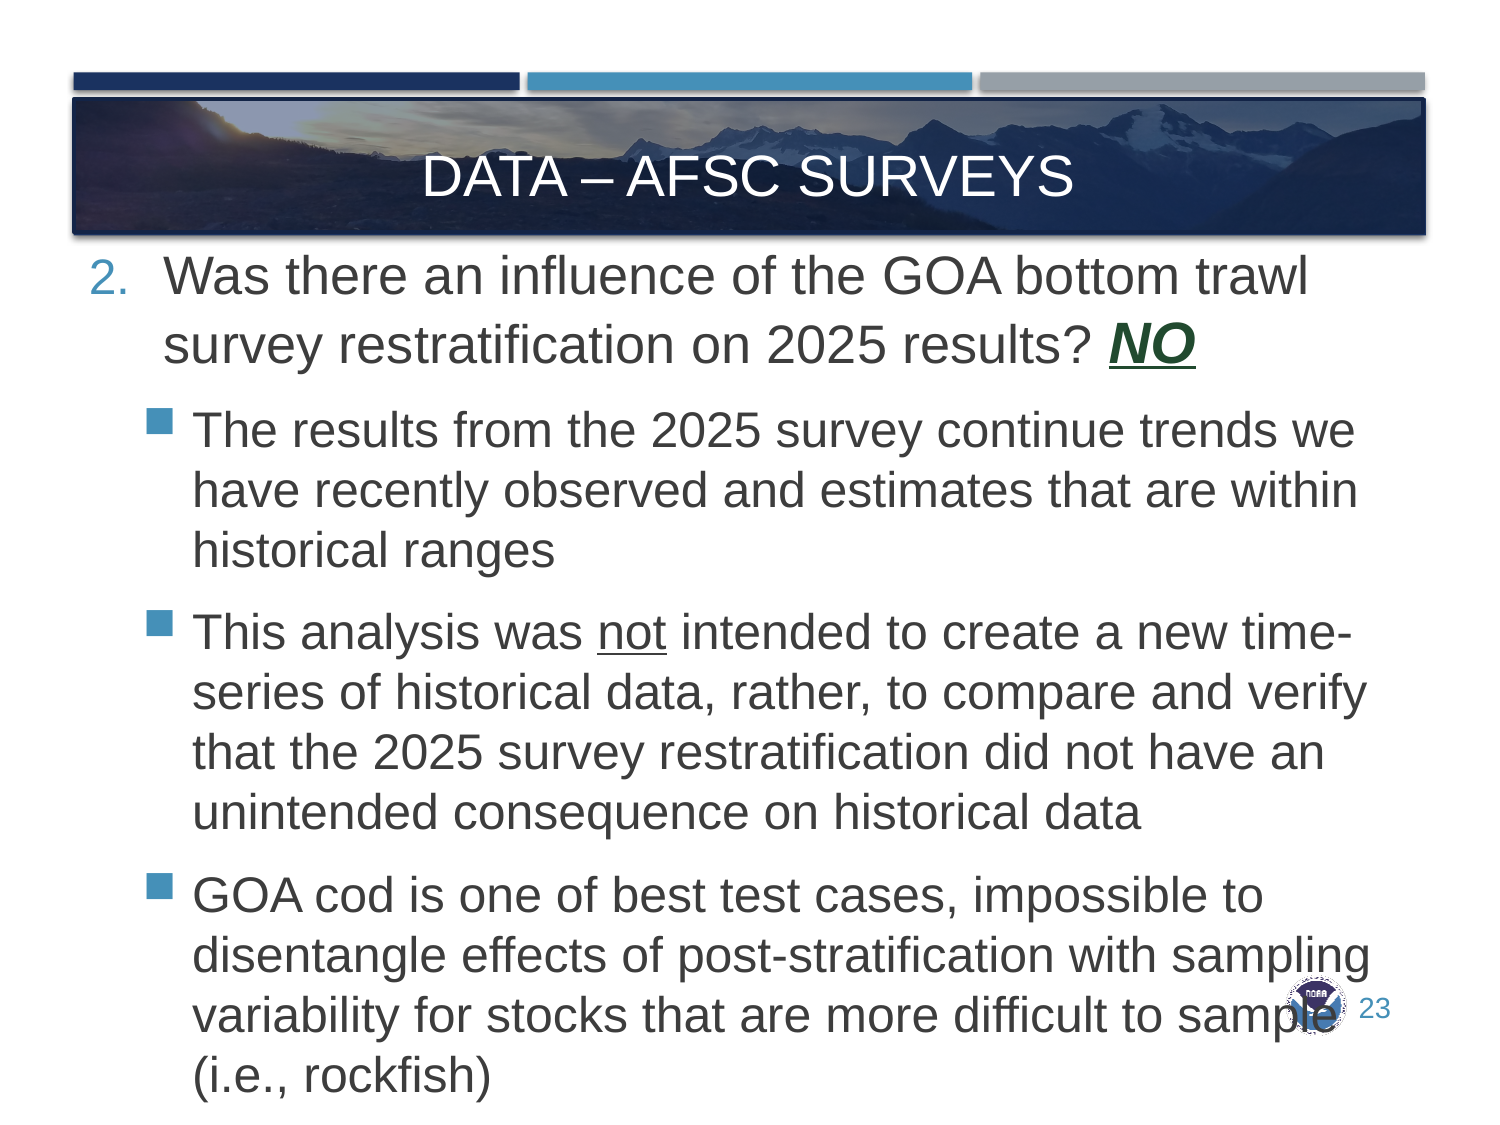

# Data – afsc surveys
Was there an influence of the GOA bottom trawl survey restratification on 2025 results? NO
The results from the 2025 survey continue trends we have recently observed and estimates that are within historical ranges
This analysis was not intended to create a new time-series of historical data, rather, to compare and verify that the 2025 survey restratification did not have an unintended consequence on historical data
GOA cod is one of best test cases, impossible to disentangle effects of post-stratification with sampling variability for stocks that are more difficult to sample (i.e., rockfish)

23